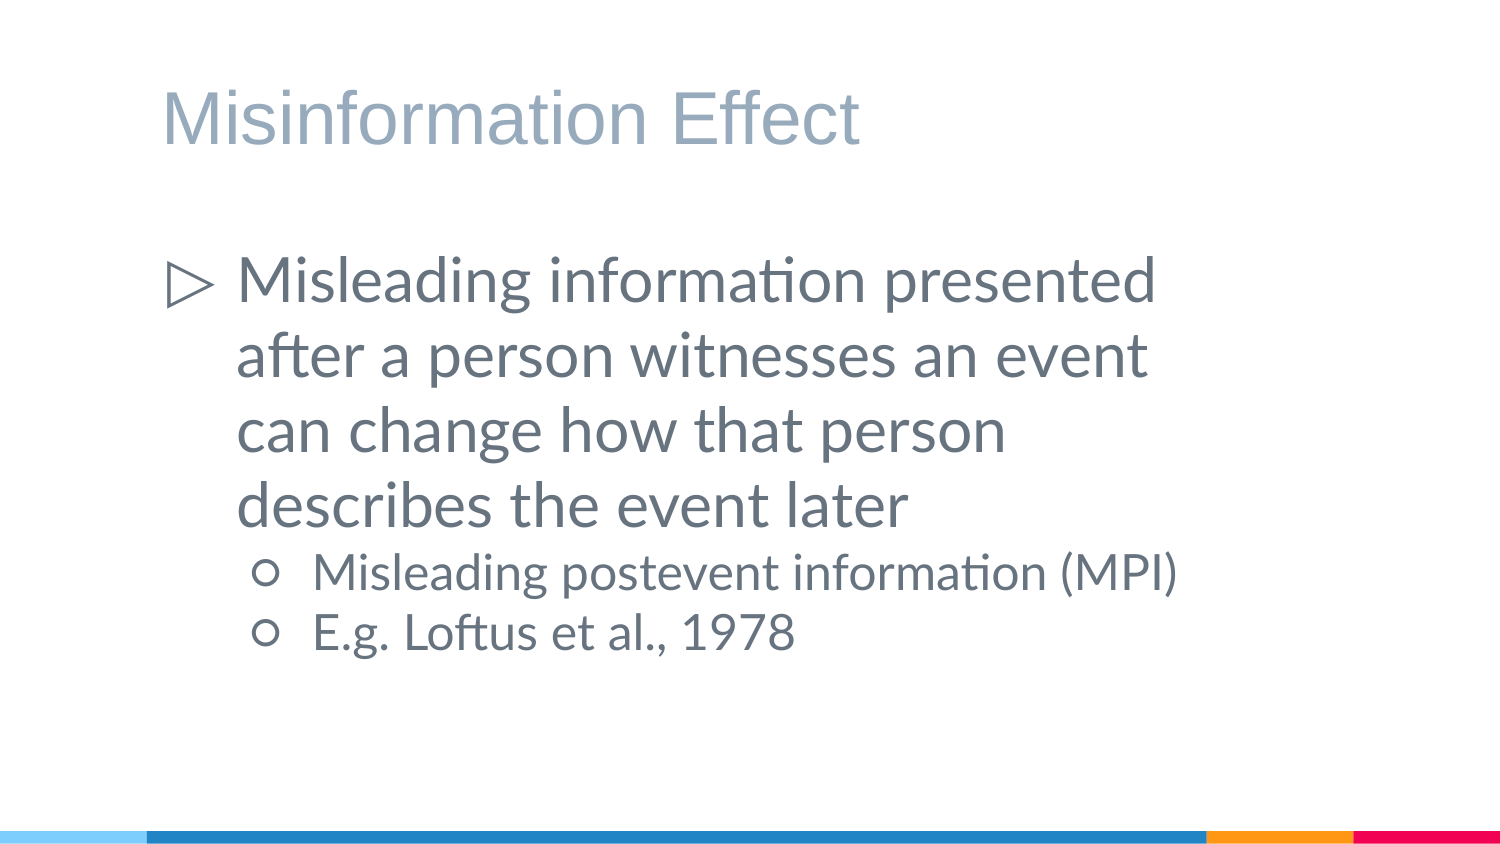

# Misinformation Effect
Misleading information presented after a person witnesses an event can change how that person describes the event later
Misleading postevent information (MPI)
E.g. Loftus et al., 1978